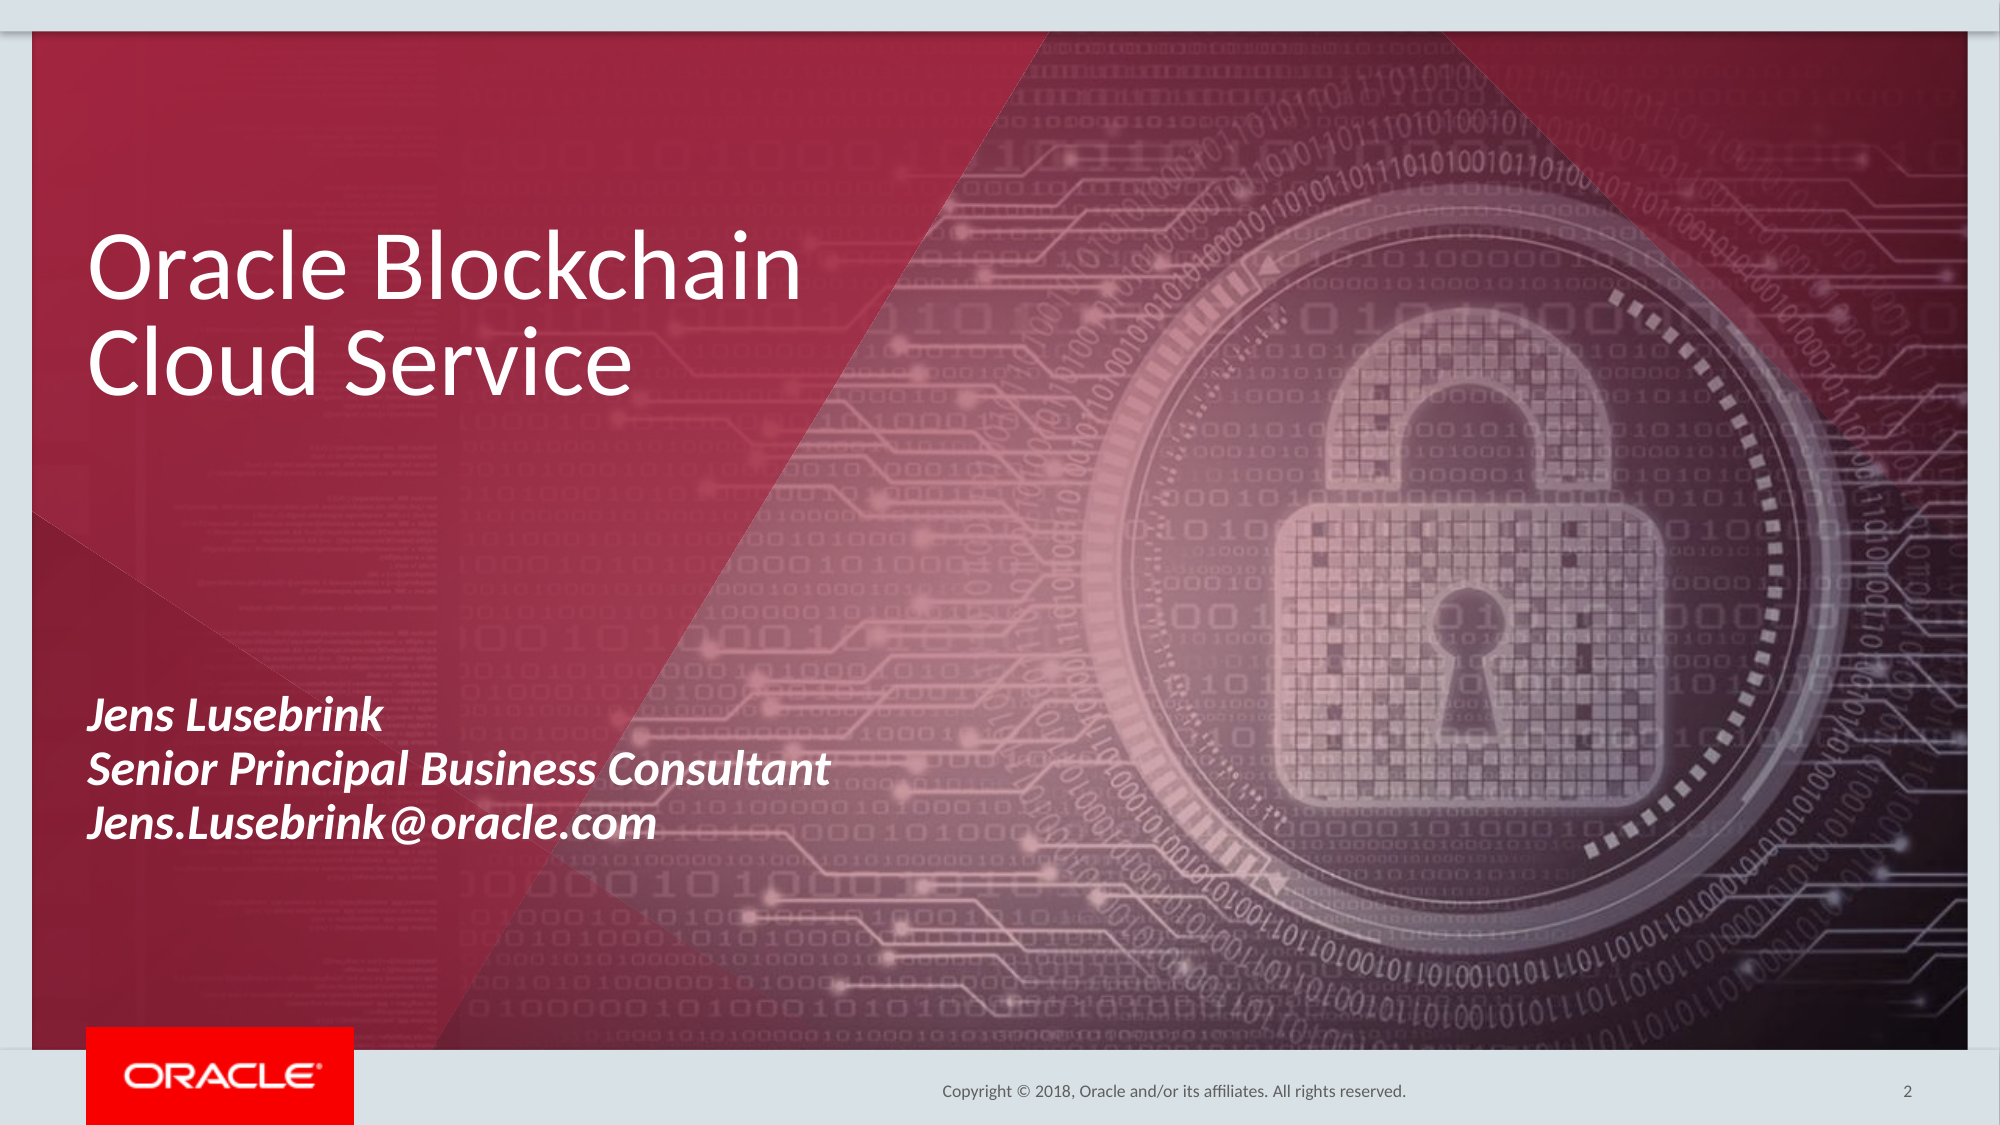

# Oracle Blockchain Cloud Service
Jens Lusebrink
Senior Principal Business Consultant
Jens.Lusebrink@oracle.com
2